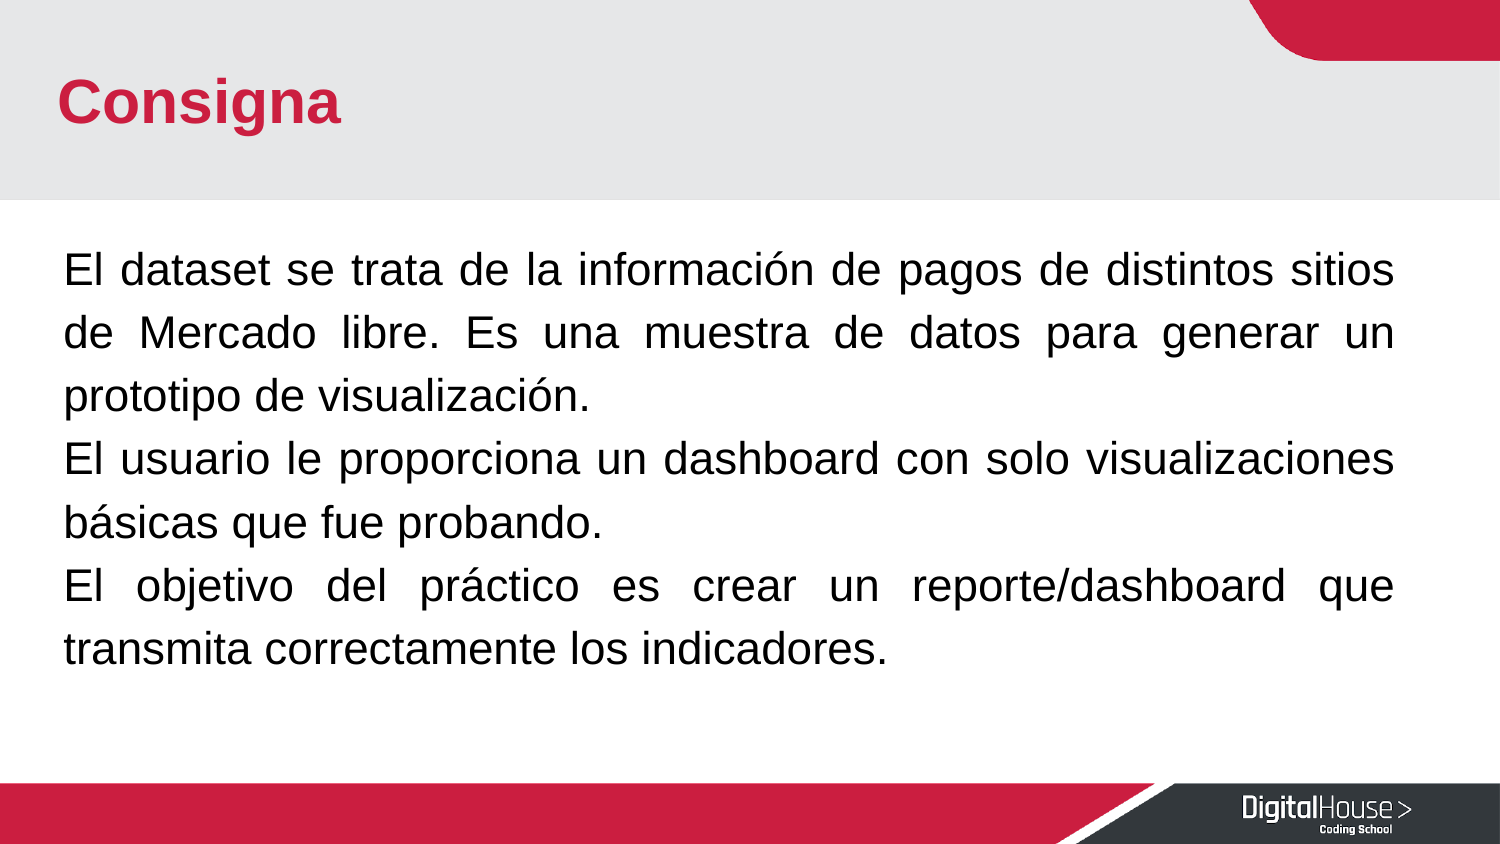

# Consigna
El dataset se trata de la información de pagos de distintos sitios de Mercado libre. Es una muestra de datos para generar un prototipo de visualización.
El usuario le proporciona un dashboard con solo visualizaciones básicas que fue probando.
El objetivo del práctico es crear un reporte/dashboard que transmita correctamente los indicadores.